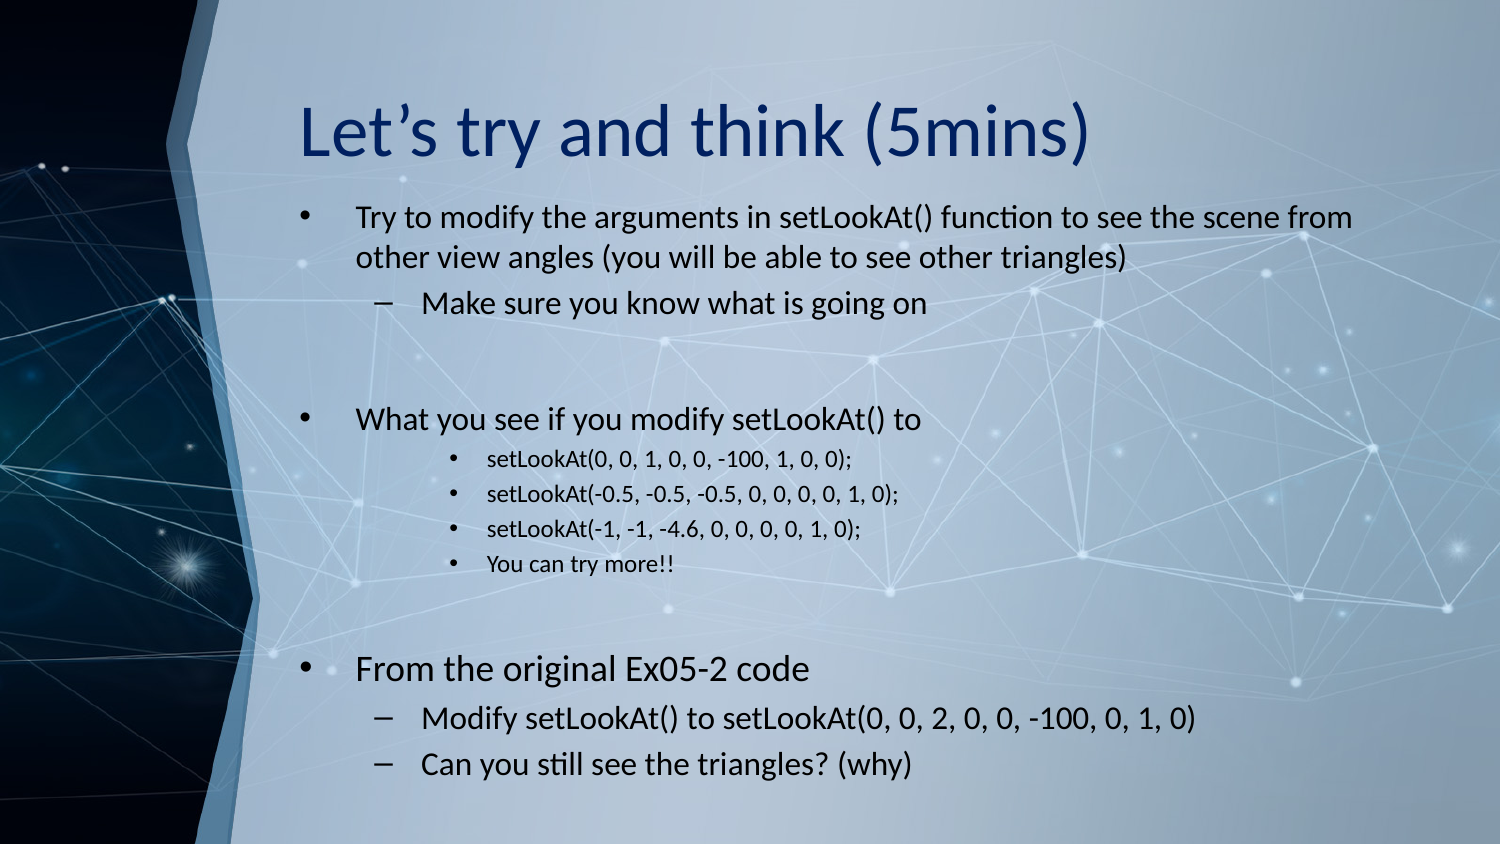

# Let’s try and think (5mins)
Try to modify the arguments in setLookAt() function to see the scene from other view angles (you will be able to see other triangles)
Make sure you know what is going on

What you see if you modify setLookAt() to
setLookAt(0, 0, 1, 0, 0, -100, 1, 0, 0);
setLookAt(-0.5, -0.5, -0.5, 0, 0, 0, 0, 1, 0);
setLookAt(-1, -1, -4.6, 0, 0, 0, 0, 1, 0);
You can try more!!

From the original Ex05-2 code
Modify setLookAt() to setLookAt(0, 0, 2, 0, 0, -100, 0, 1, 0)
Can you still see the triangles? (why)